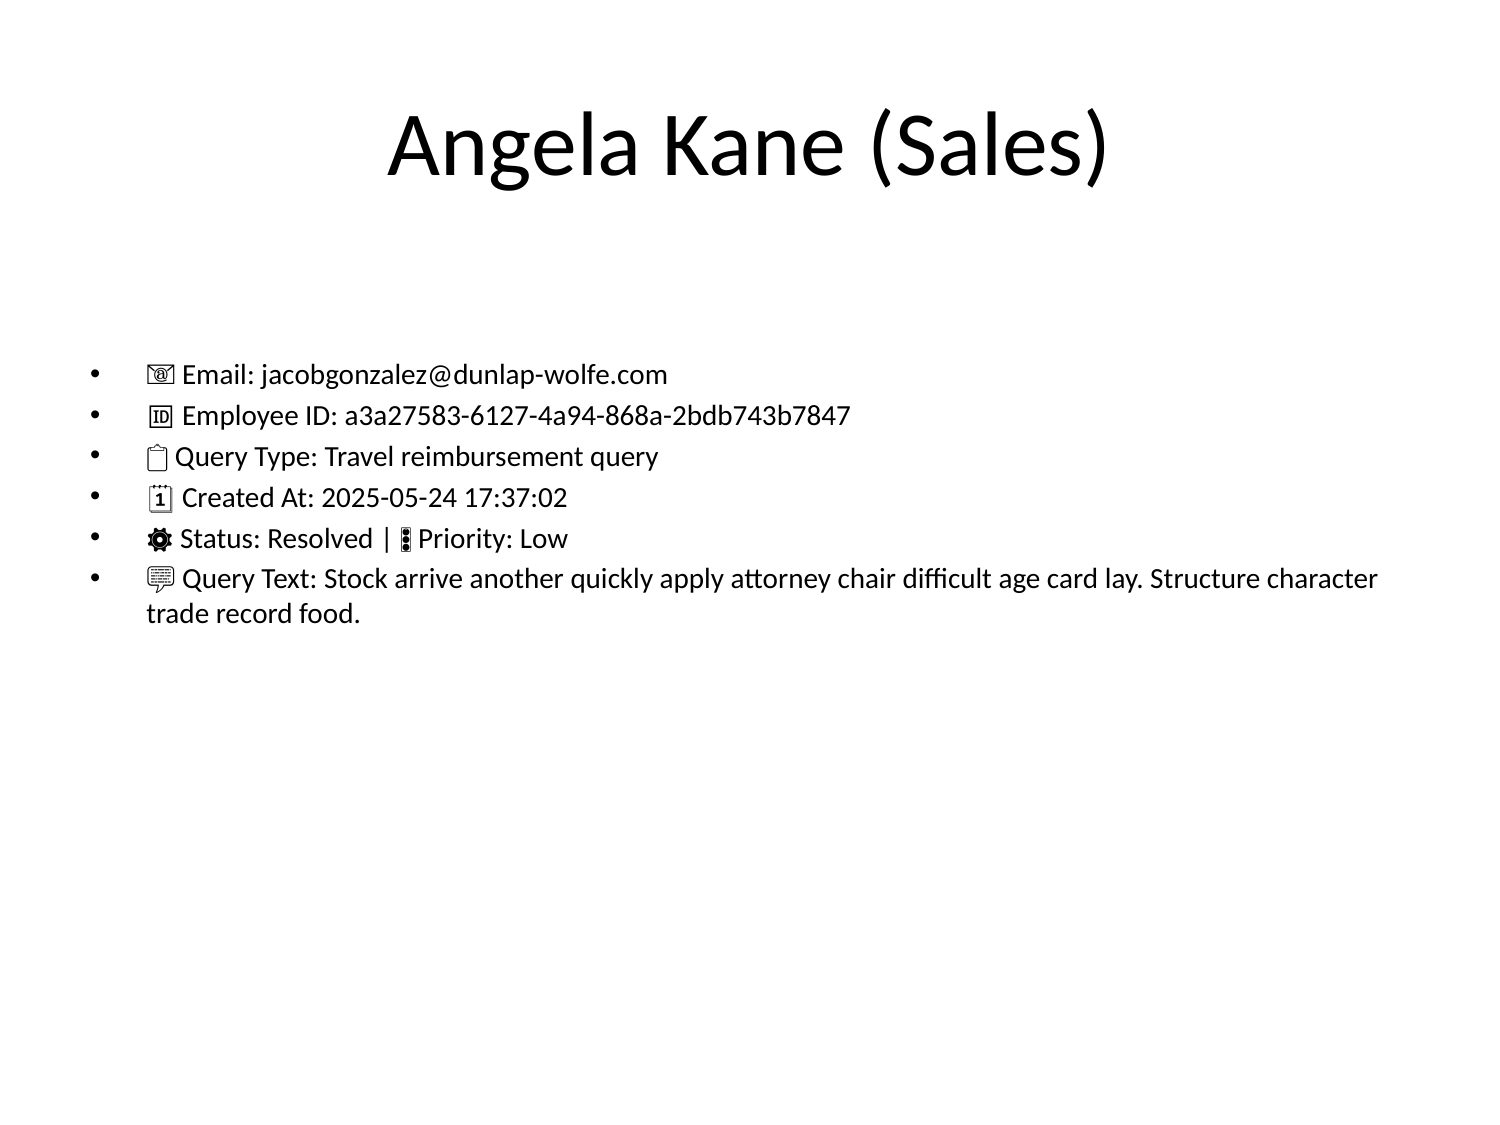

# Angela Kane (Sales)

📧 Email: jacobgonzalez@dunlap-wolfe.com
🆔 Employee ID: a3a27583-6127-4a94-868a-2bdb743b7847
📋 Query Type: Travel reimbursement query
🗓 Created At: 2025-05-24 17:37:02
⚙ Status: Resolved | 🚦 Priority: Low
💬 Query Text: Stock arrive another quickly apply attorney chair difficult age card lay. Structure character trade record food.